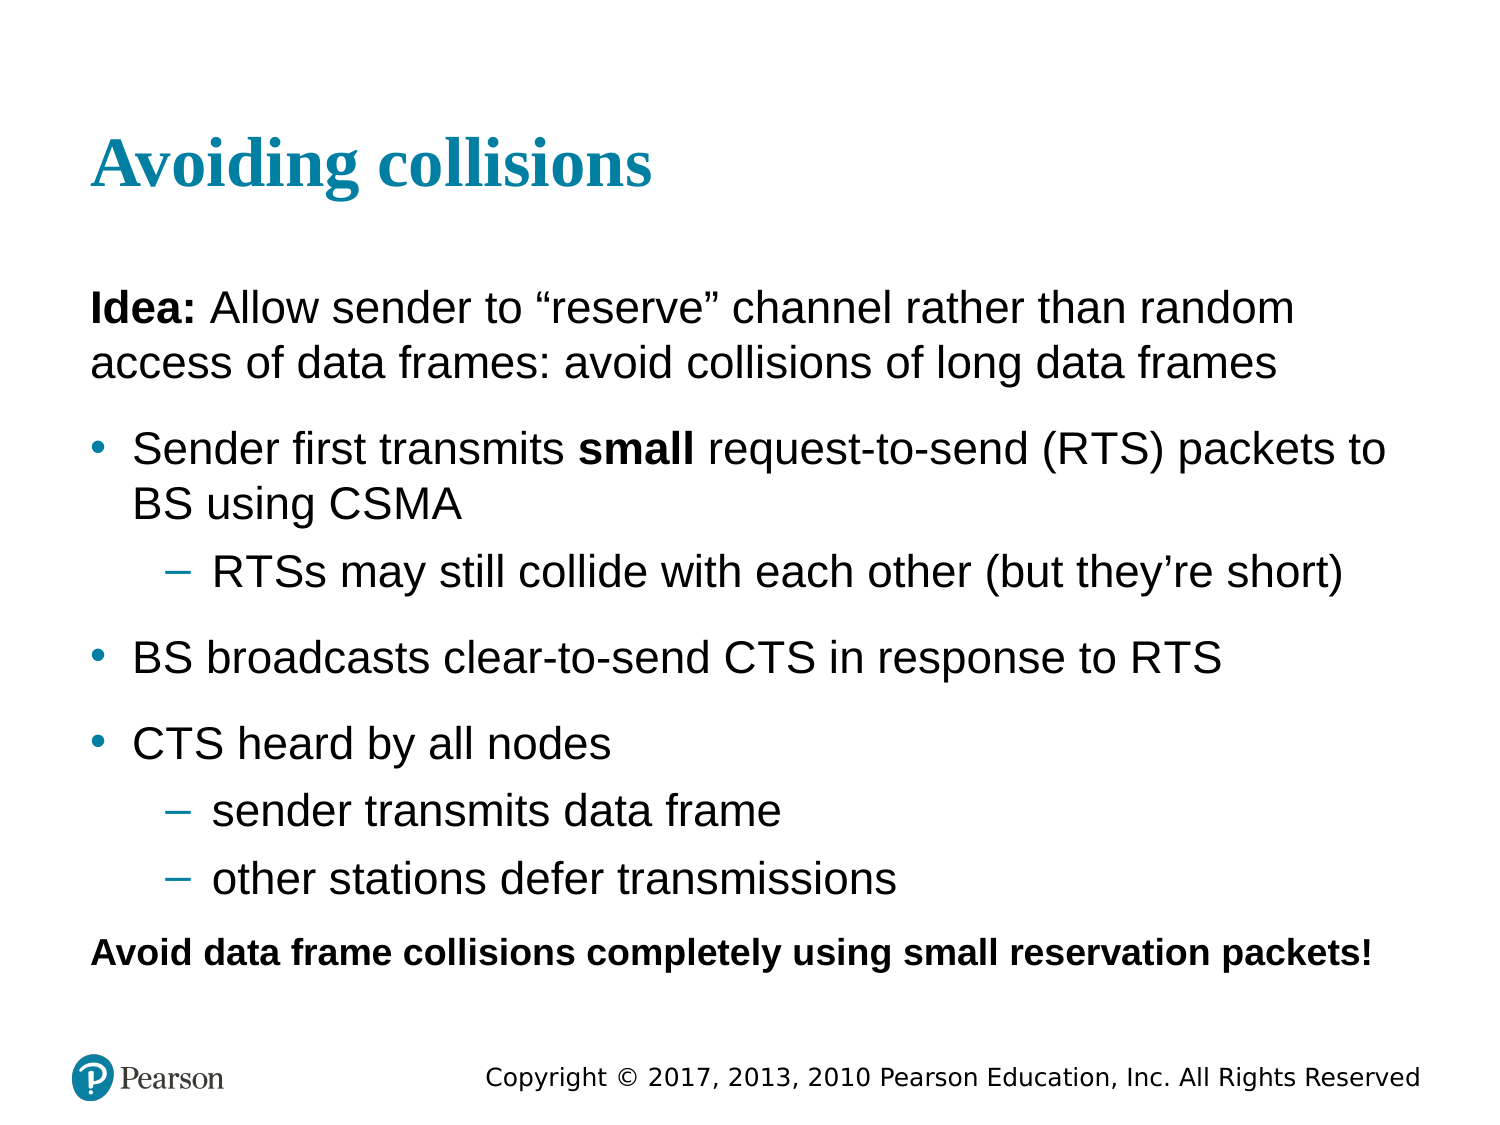

# Avoiding collisions
Idea: Allow sender to “reserve” channel rather than random access of data frames: avoid collisions of long data frames
Sender first transmits small request-to-send (R T S) packets to B S using C S M A
R T Ss may still collide with each other (but they’re short)
B S broadcasts clear-to-send C T S in response to R T S
C T S heard by all nodes
sender transmits data frame
other stations defer transmissions
Avoid data frame collisions completely using small reservation packets!